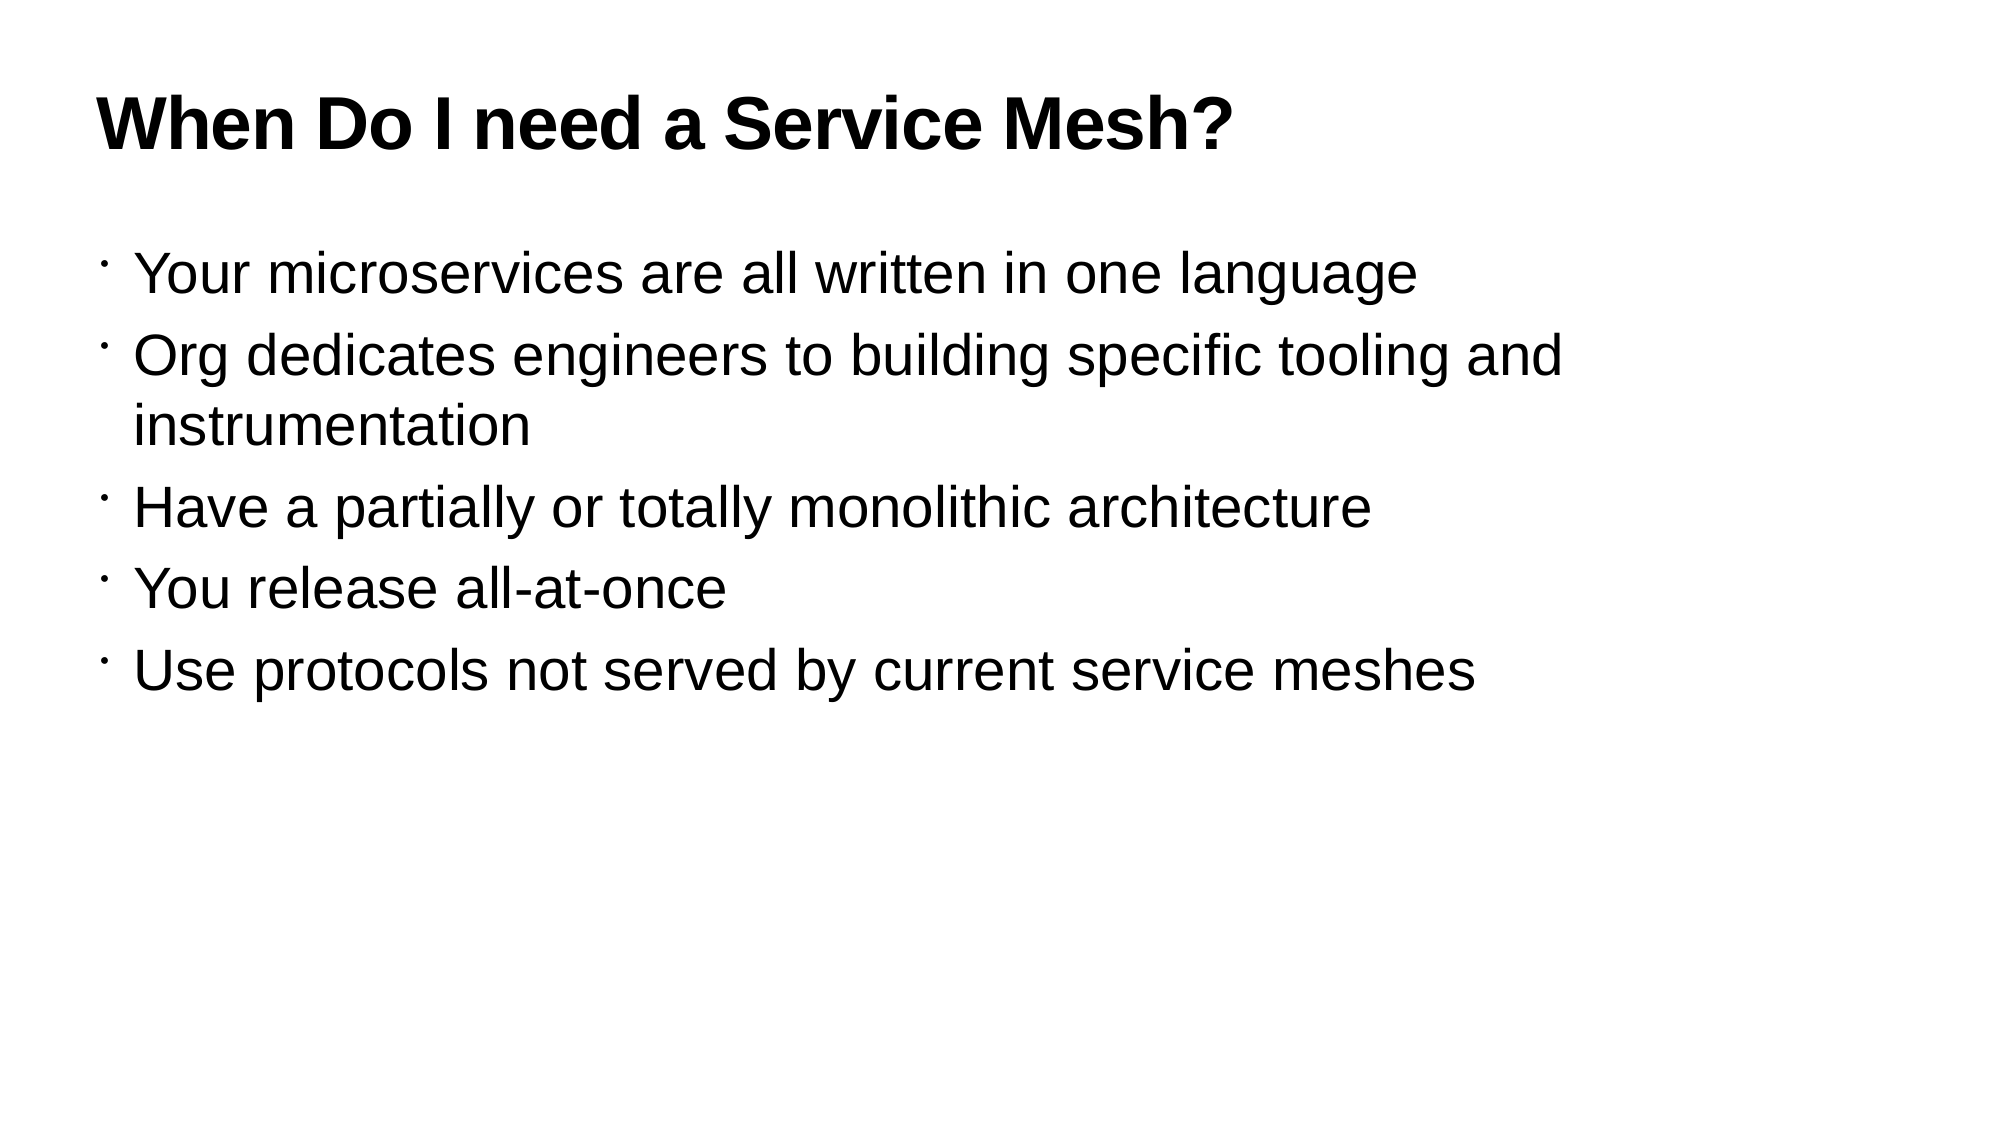

# When Do I need a Service Mesh?
Your microservices are all written in one language
Org dedicates engineers to building specific tooling and instrumentation
Have a partially or totally monolithic architecture
You release all-at-once
Use protocols not served by current service meshes